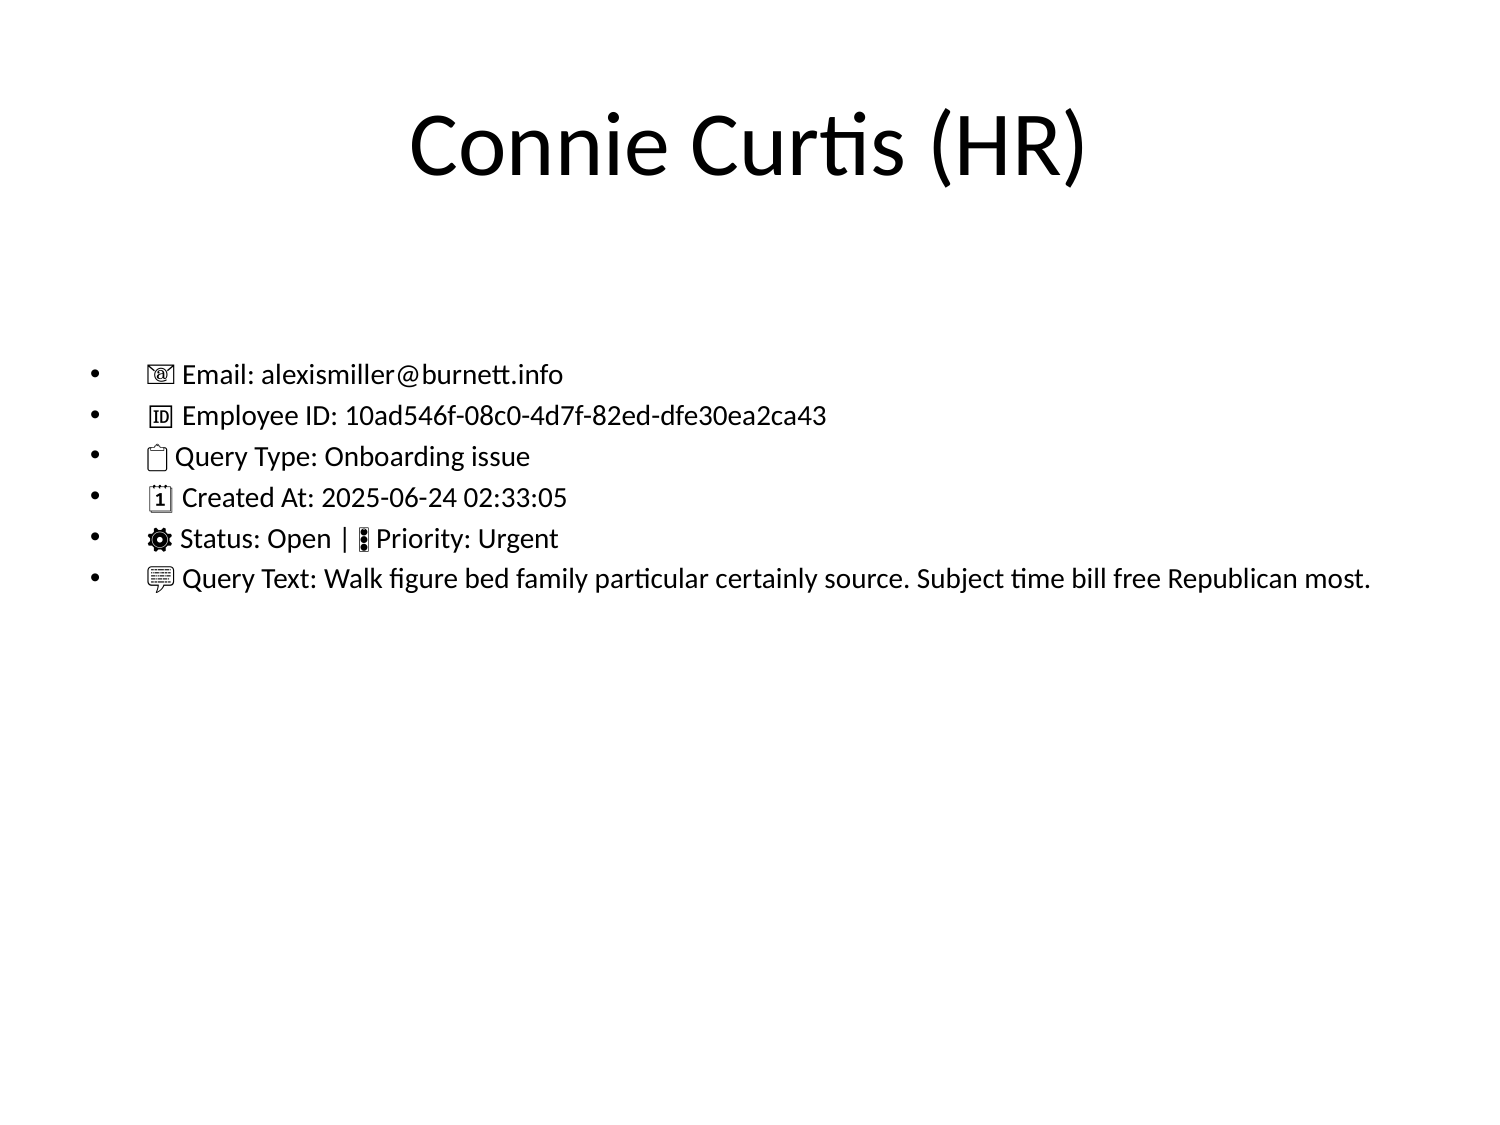

# Connie Curtis (HR)

📧 Email: alexismiller@burnett.info
🆔 Employee ID: 10ad546f-08c0-4d7f-82ed-dfe30ea2ca43
📋 Query Type: Onboarding issue
🗓 Created At: 2025-06-24 02:33:05
⚙ Status: Open | 🚦 Priority: Urgent
💬 Query Text: Walk figure bed family particular certainly source. Subject time bill free Republican most.